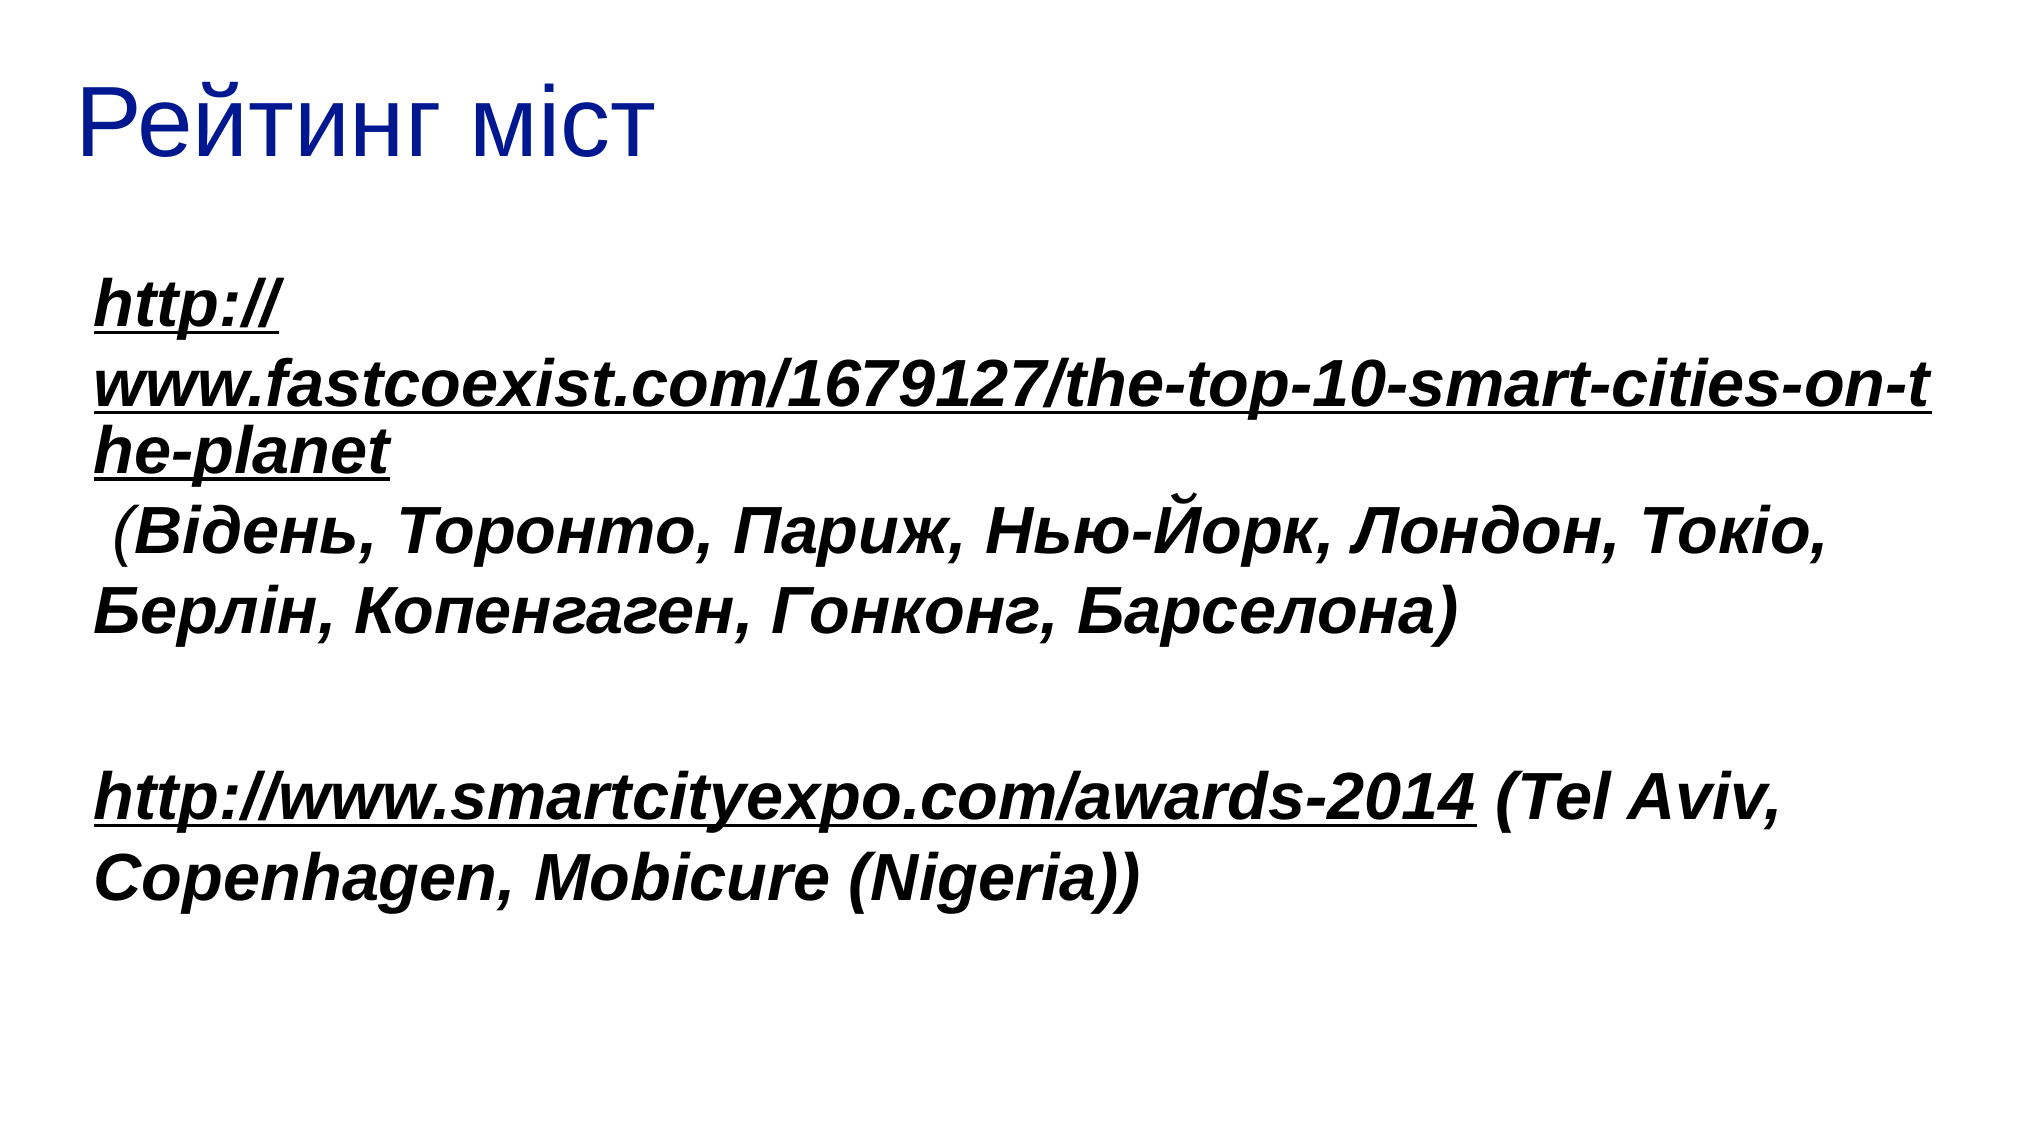

# Рейтинг міст
http://www.fastcoexist.com/1679127/the-top-10-smart-cities-on-the-planet (Відень, Торонто, Париж, Нью-Йорк, Лондон, Токіо, Берлін, Копенгаген, Гонконг, Барселона)

http://www.smartcityexpo.com/awards-2014 (Tel Aviv, Copenhagen, Mobicure (Nigeria))